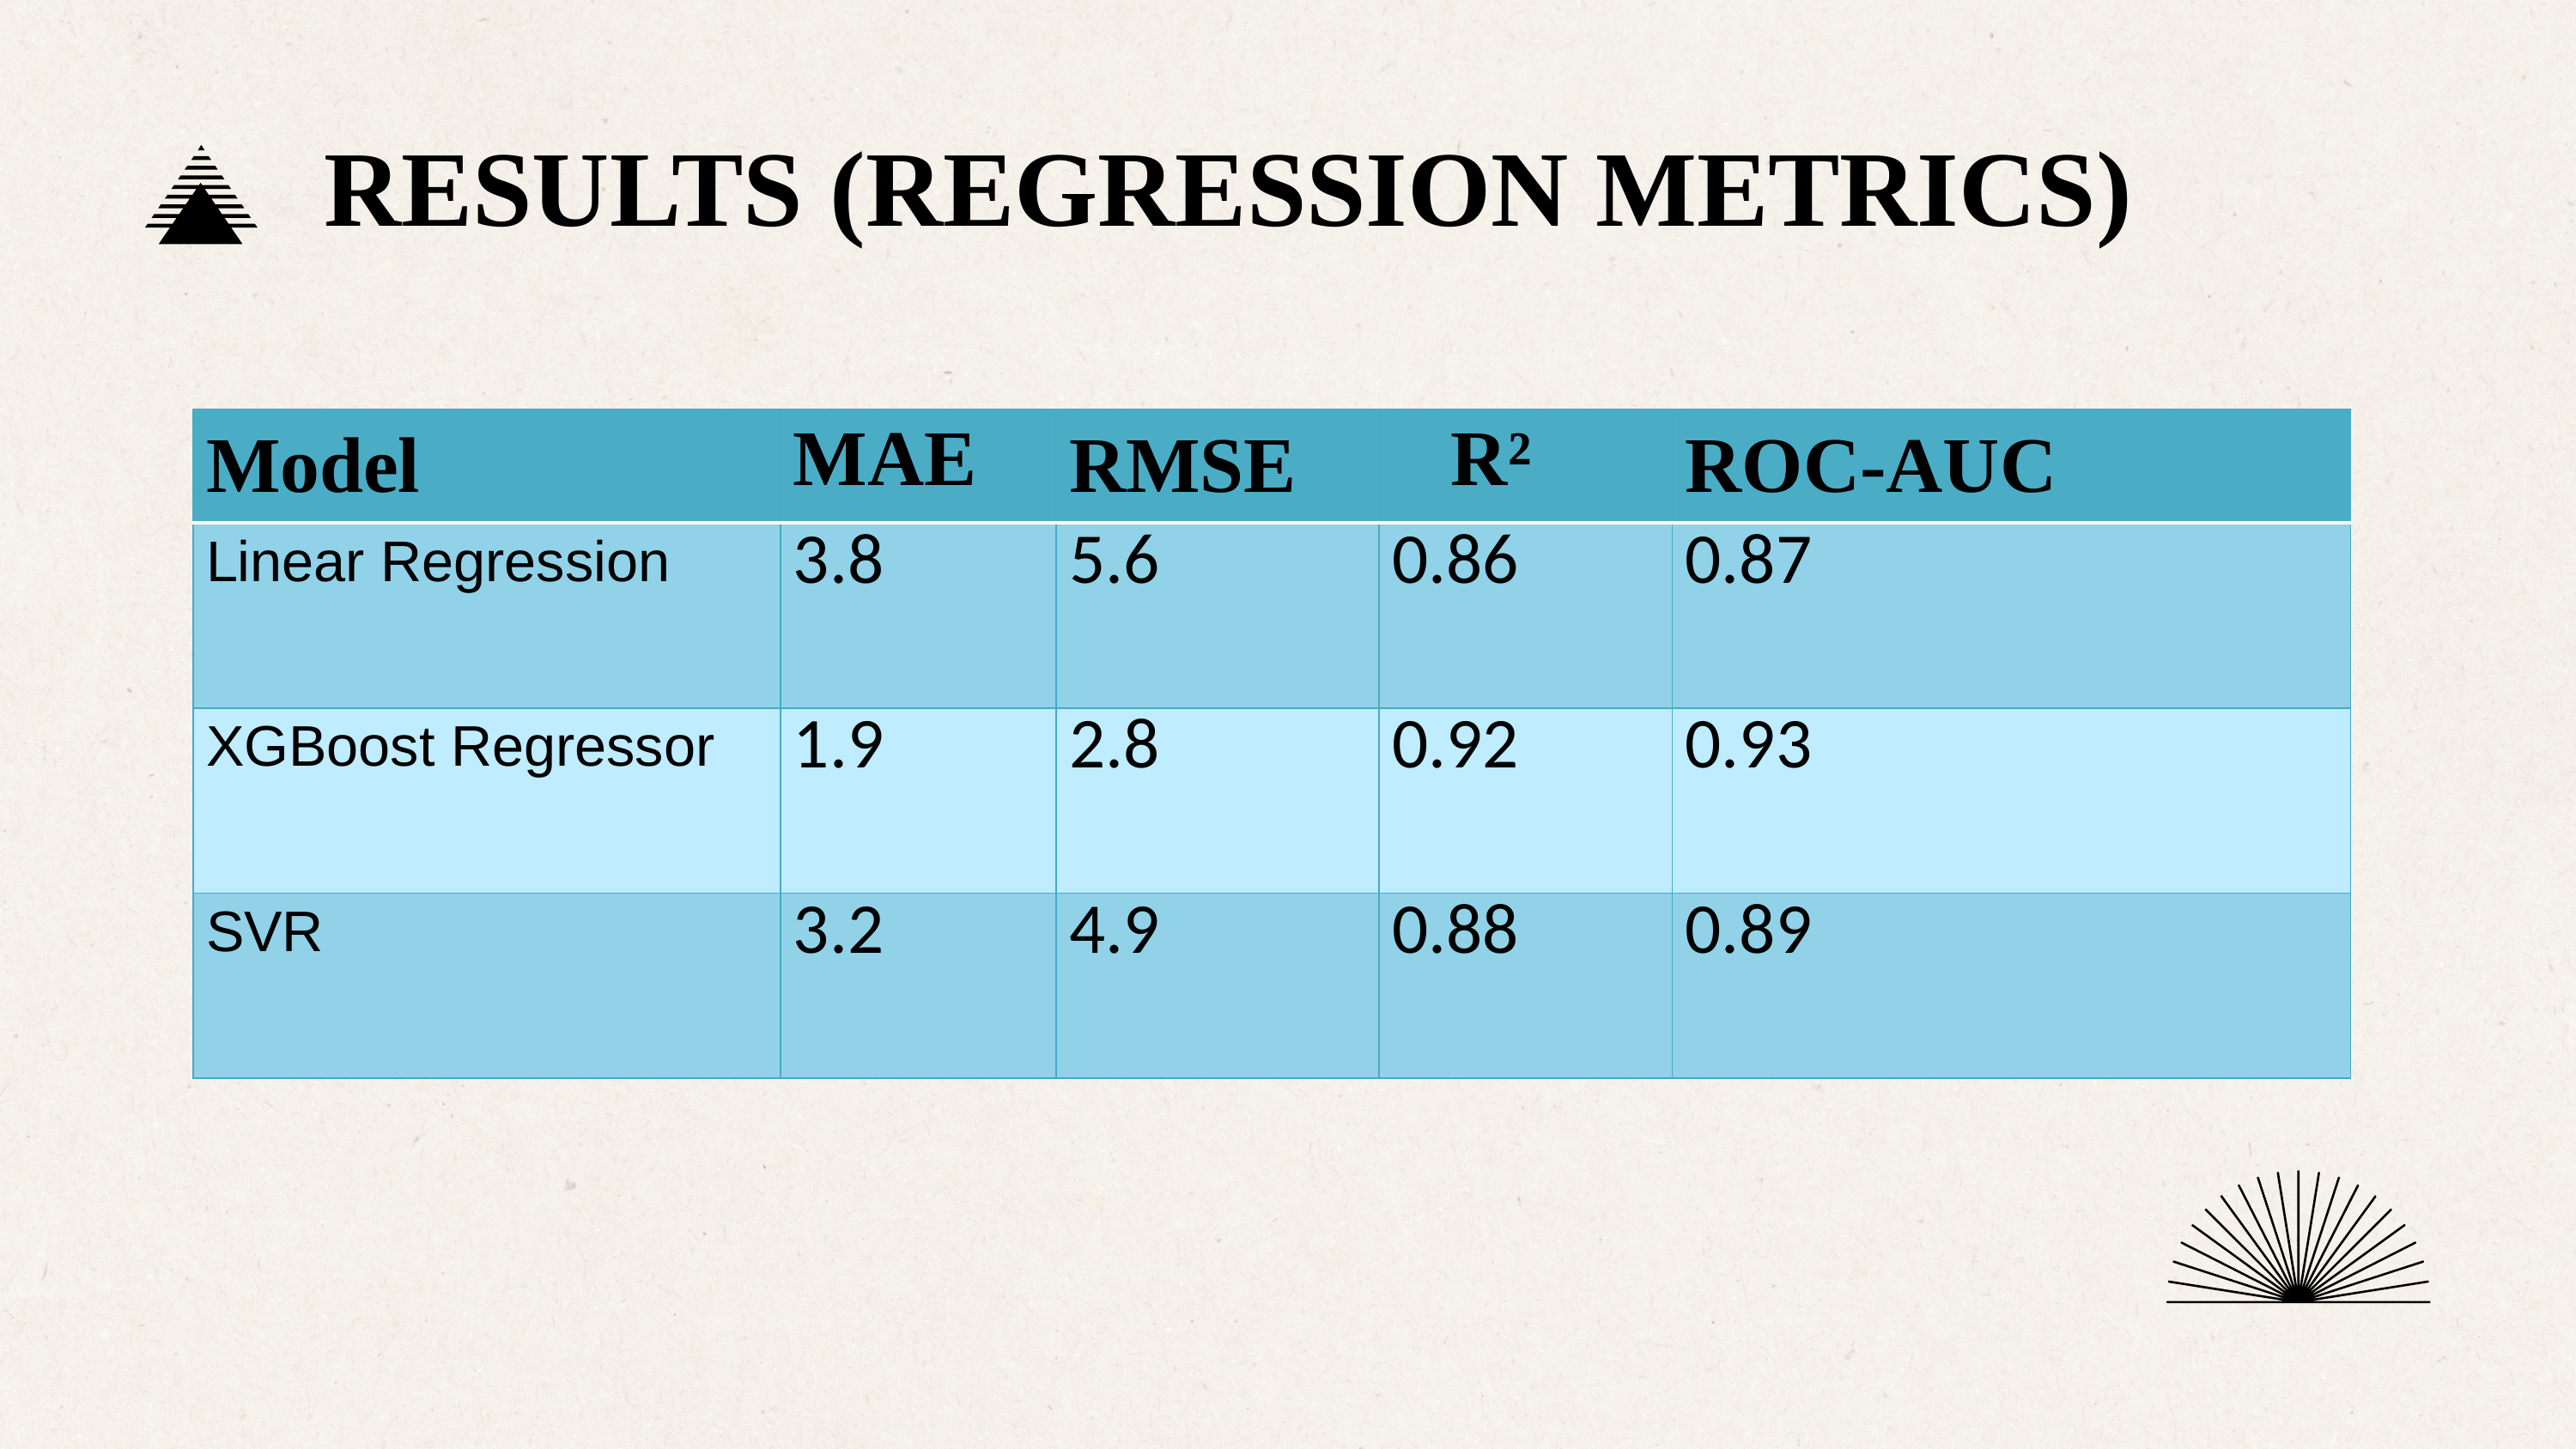

RESULTS (REGRESSION METRICS)
| Model | MAE | RMSE | R² | ROC-AUC |
| --- | --- | --- | --- | --- |
| Linear Regression | 3.8 | 5.6 | 0.86 | 0.87 |
| XGBoost Regressor | 1.9 | 2.8 | 0.92 | 0.93 |
| SVR | 3.2 | 4.9 | 0.88 | 0.89 |